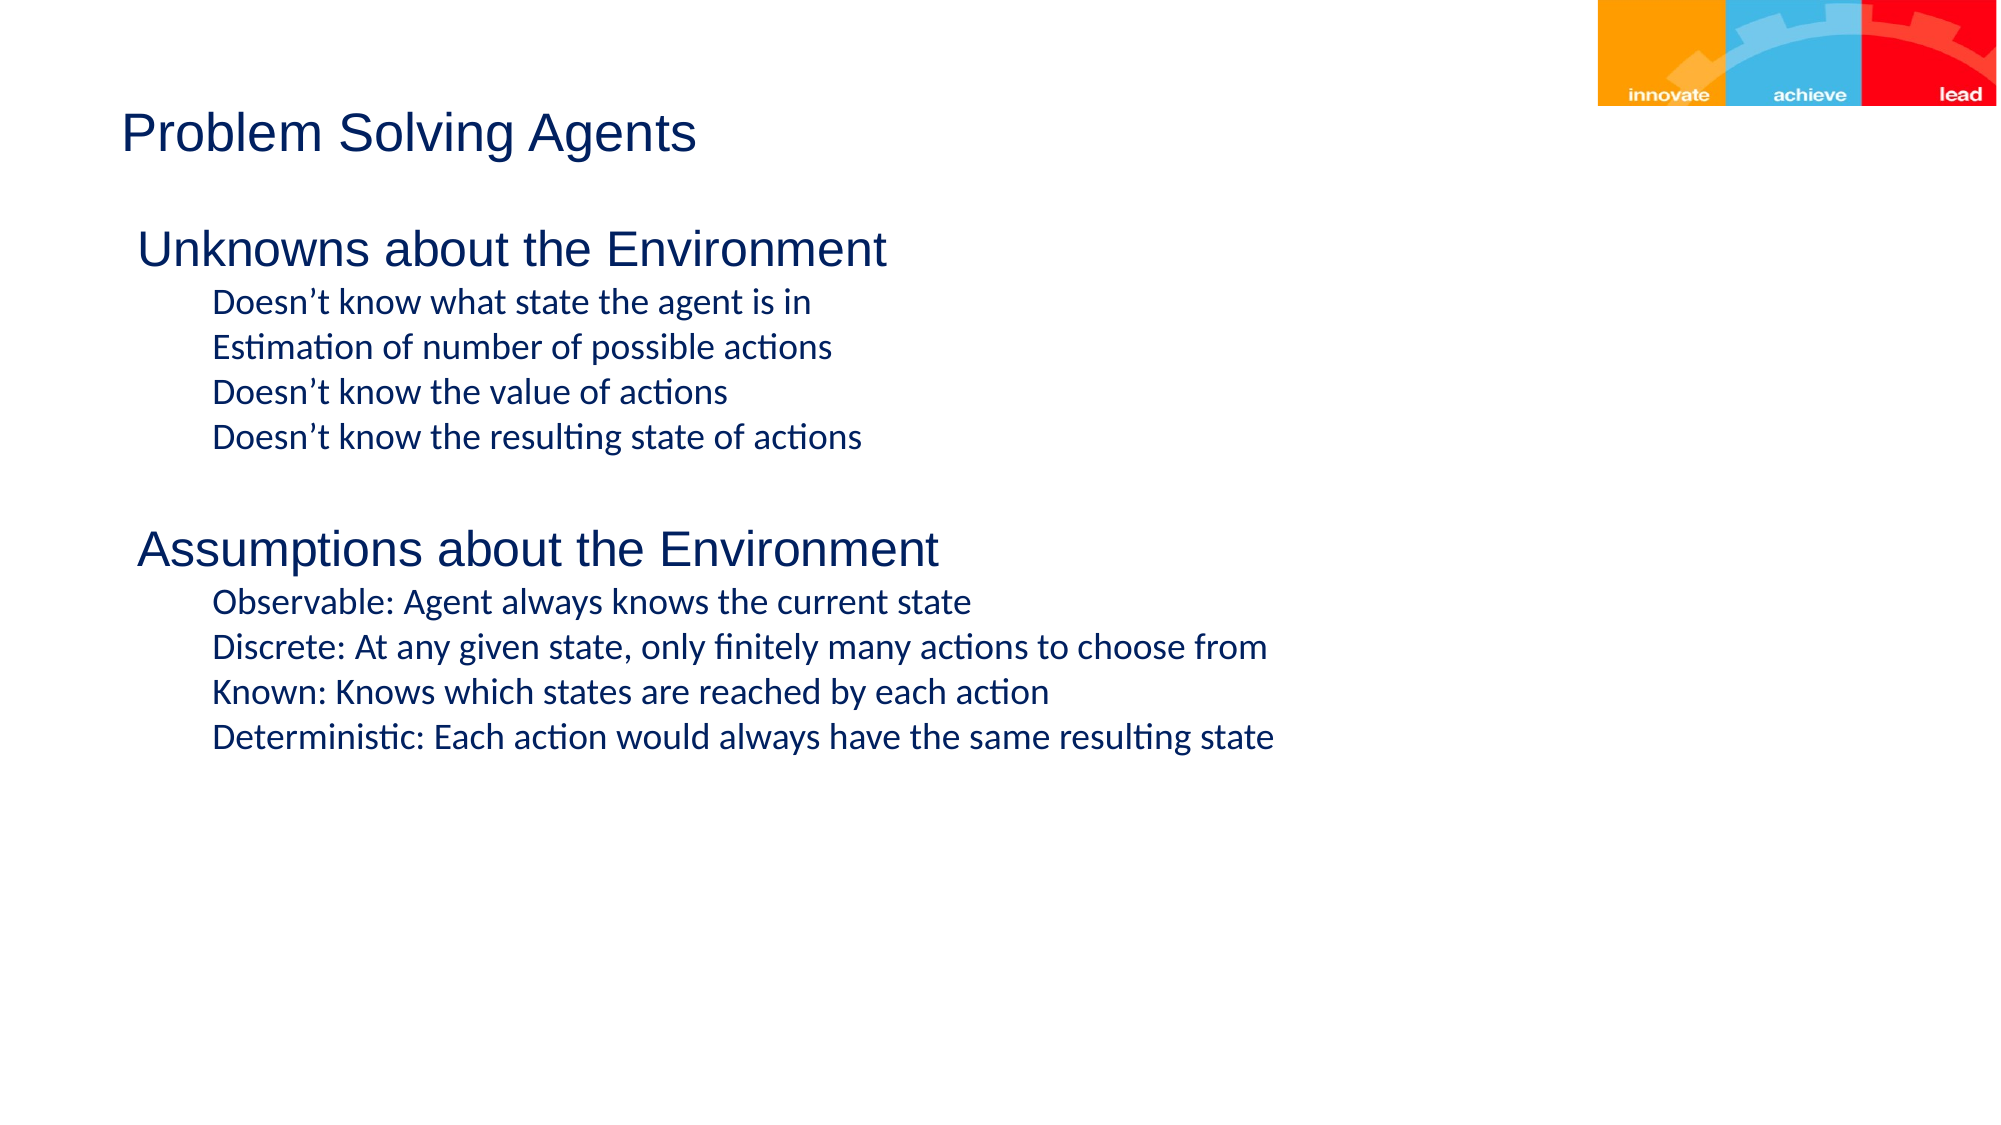

# Problem Solving Agents
Unknowns about the Environment
Doesn’t know what state the agent is in
Estimation of number of possible actions
Doesn’t know the value of actions
Doesn’t know the resulting state of actions

Assumptions about the Environment
Observable: Agent always knows the current state
Discrete: At any given state, only finitely many actions to choose from
Known: Knows which states are reached by each action
Deterministic: Each action would always have the same resulting state